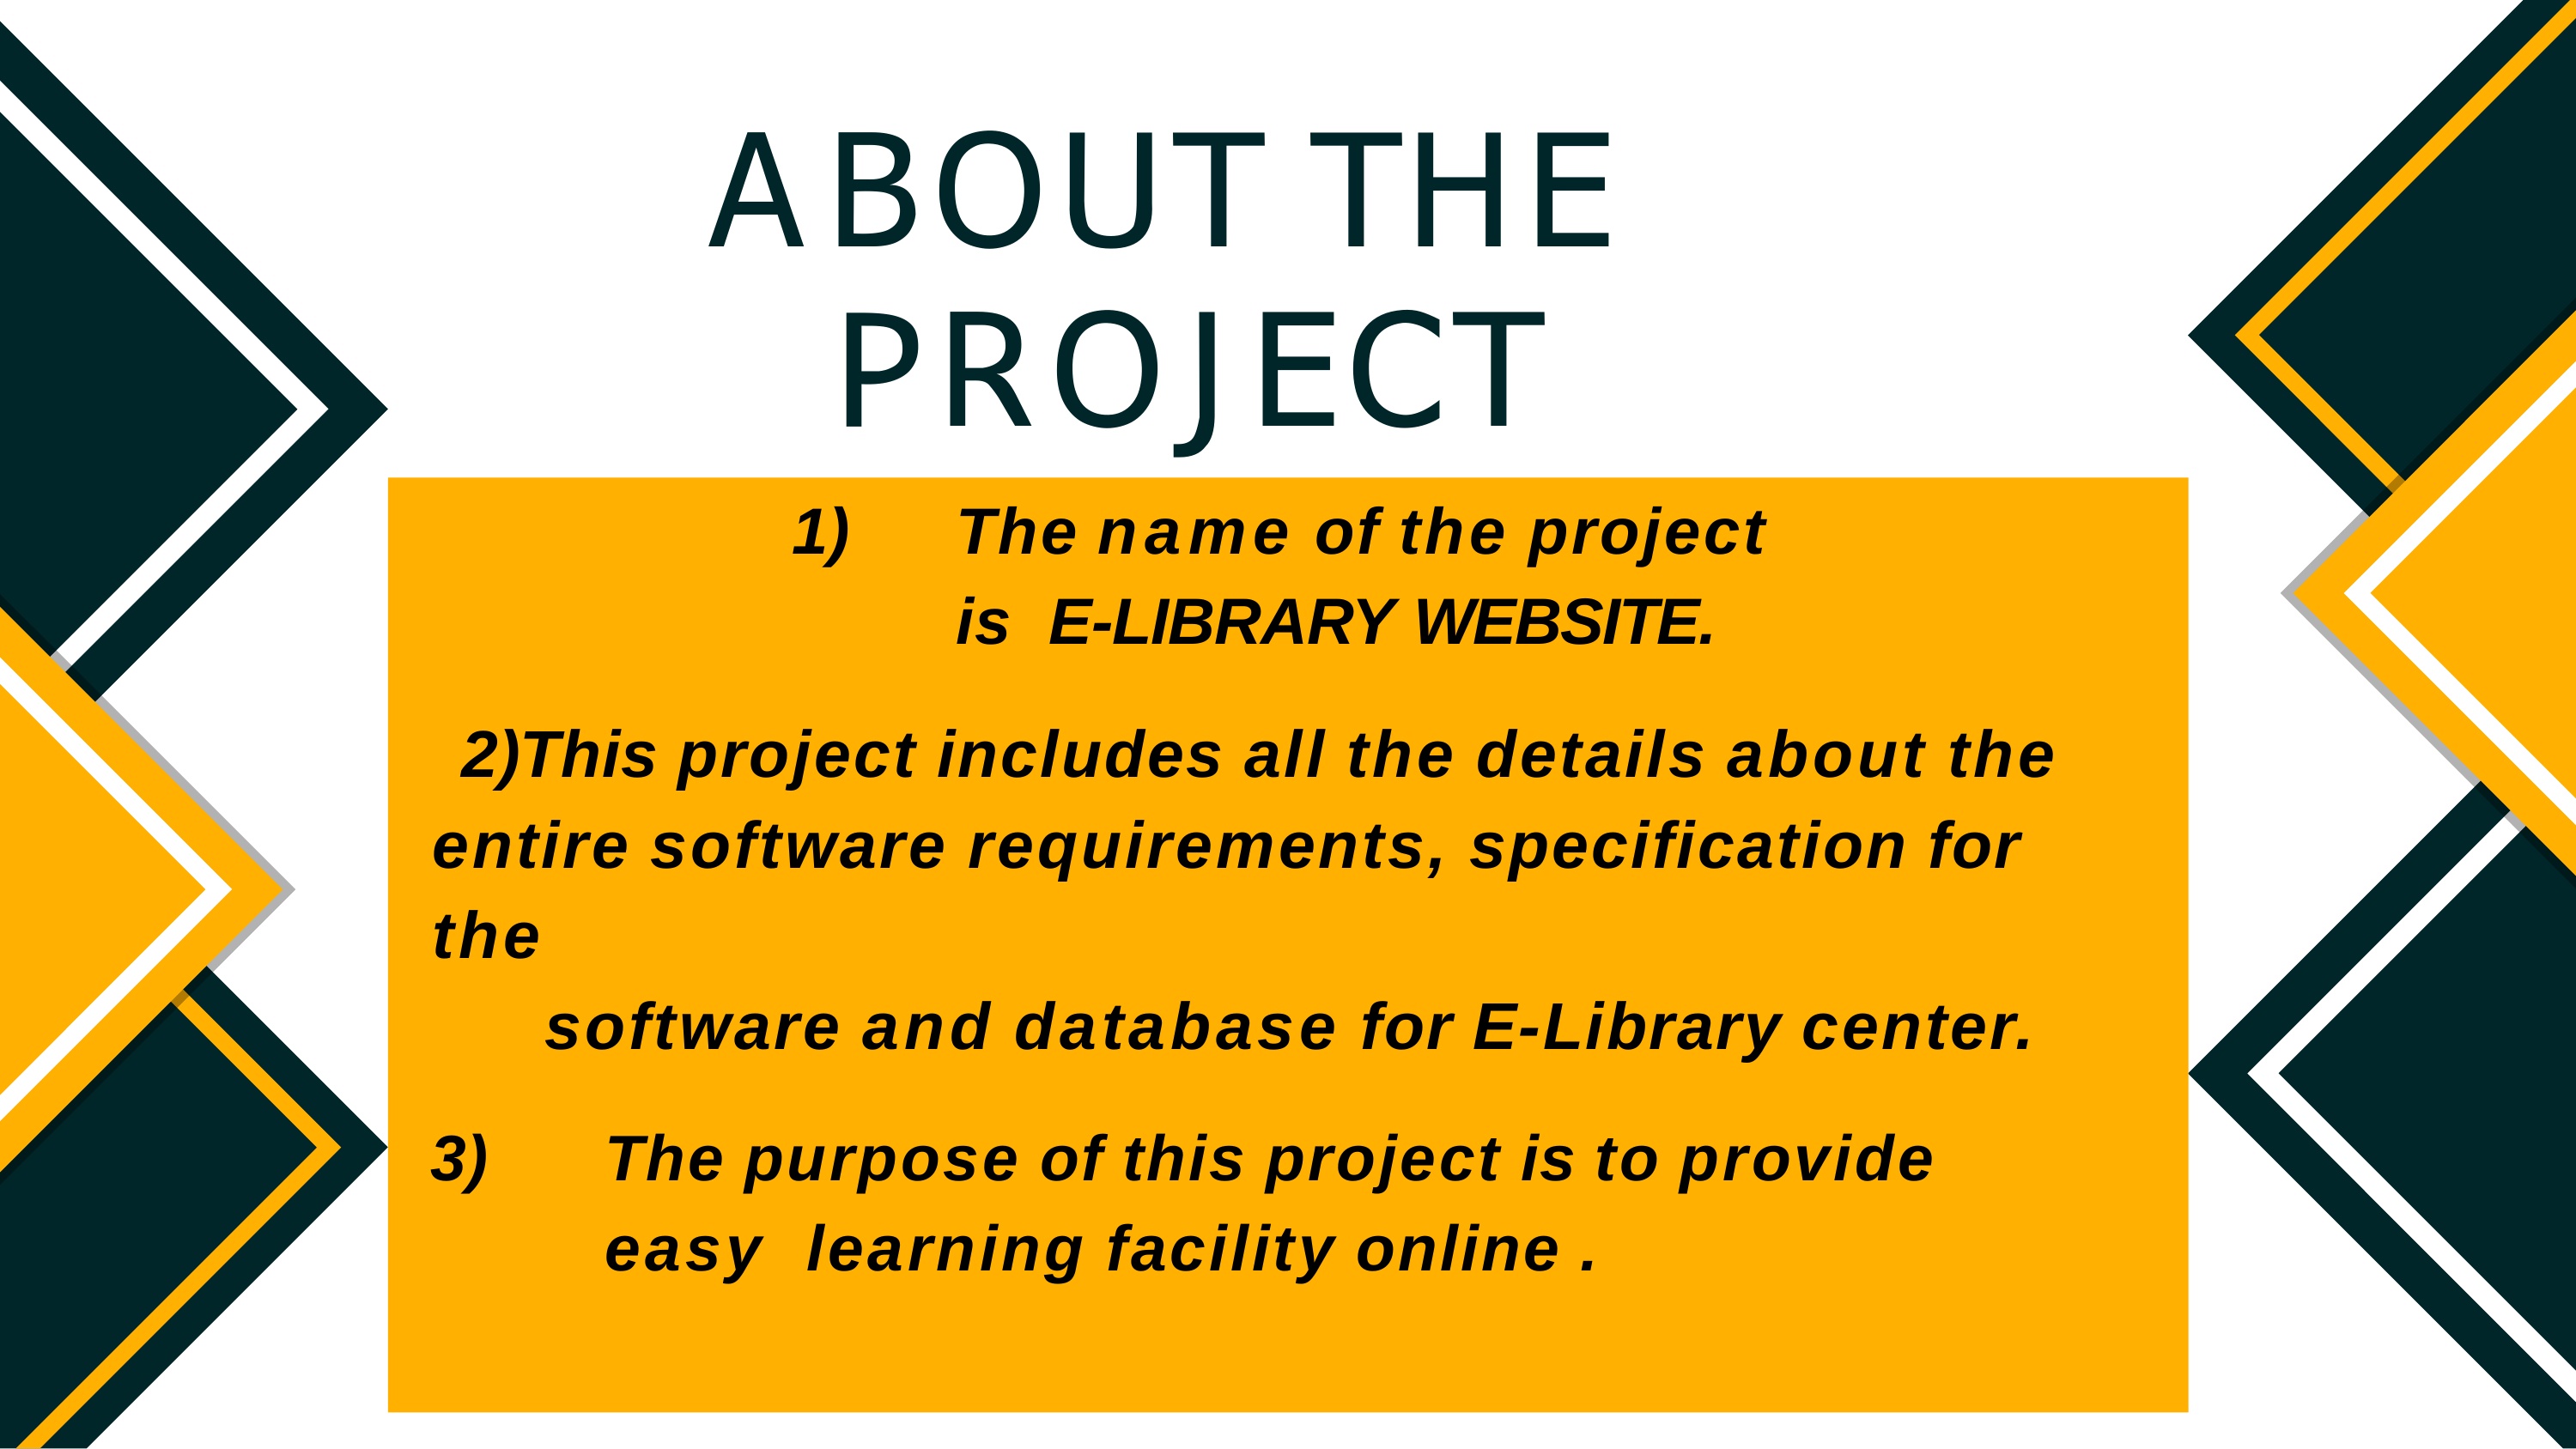

# ABOUT THE  PROJECT

The name of the project is  E-LIBRARY WEBSITE.
This project includes all the details about the  entire software requirements, specification for the
software and database for E-Library center.
The purpose of this project is to provide easy  learning facility online .